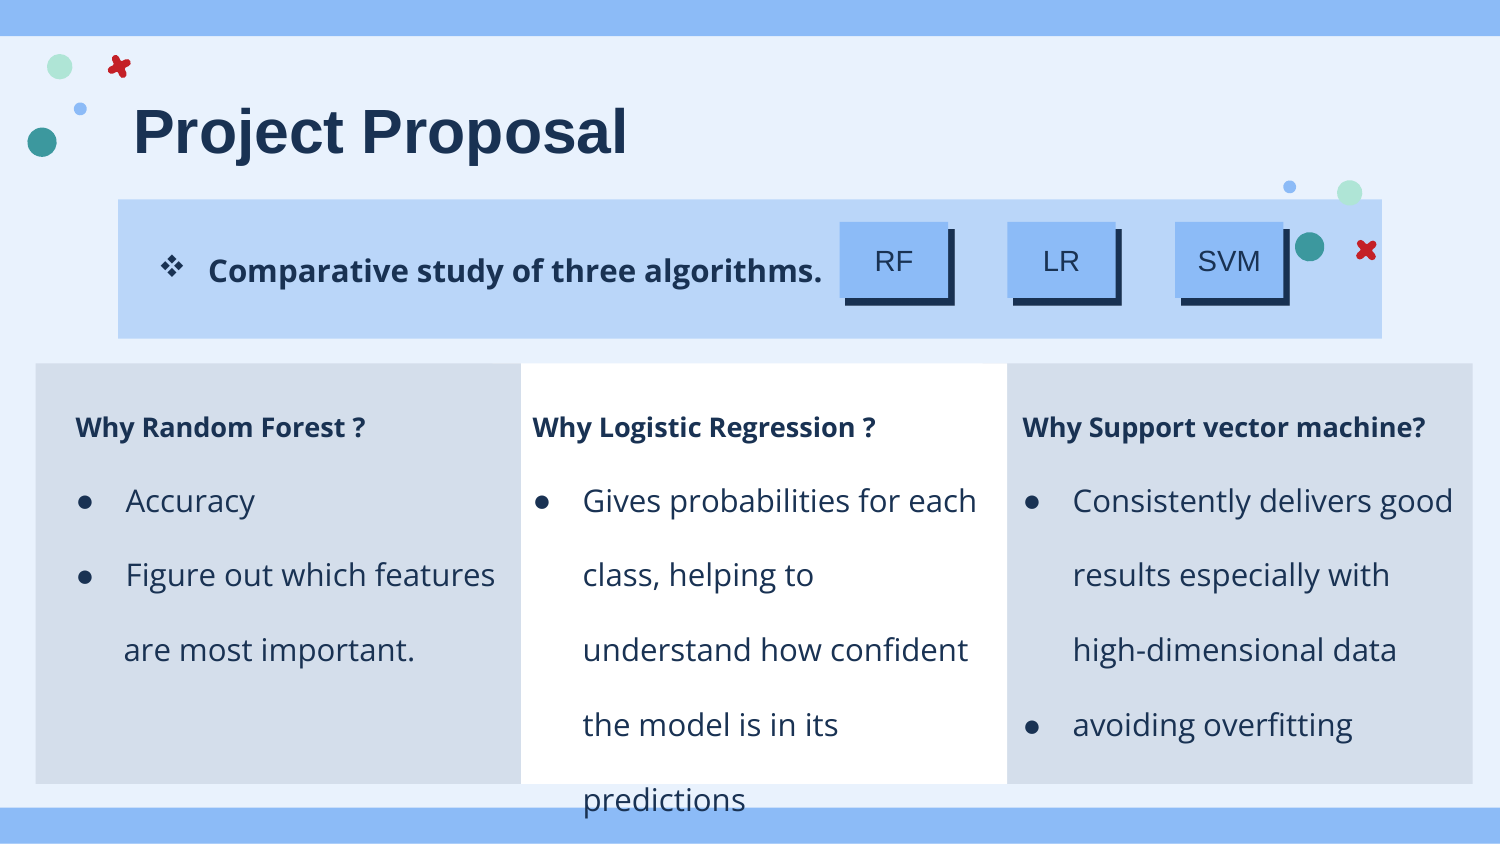

# Project Proposal

Comparative study of three algorithms.
RF
LR
SVM
Why Random Forest ?
Accuracy
Figure out which features
      are most important.
Why Logistic Regression ?
Gives probabilities for each class, helping to understand how confident the model is in its predictions
Why Support vector machine?
Consistently delivers good results especially with high-dimensional data
avoiding overfitting